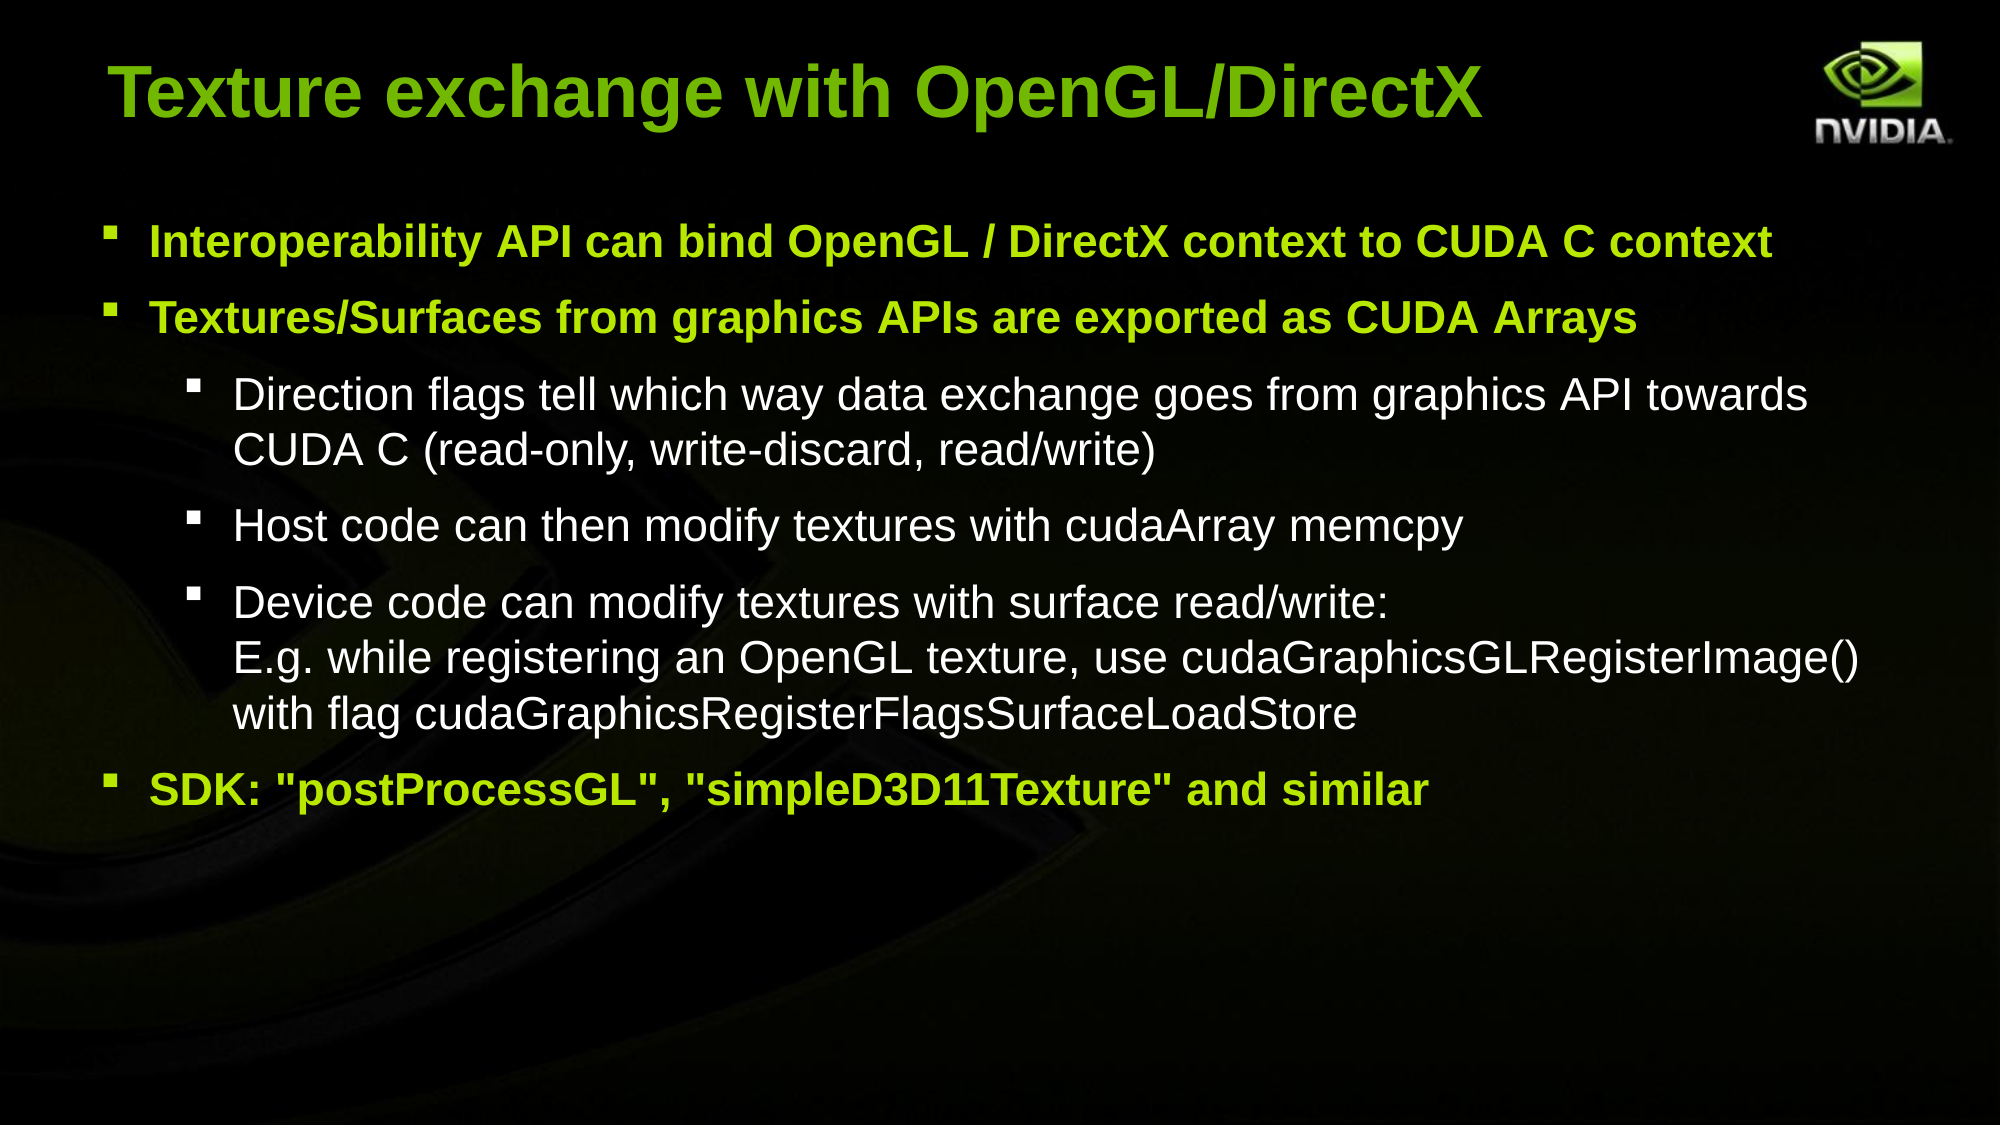

# Texture exchange with OpenGL/DirectX
Interoperability API can bind OpenGL / DirectX context to CUDA C context
Textures/Surfaces from graphics APIs are exported as CUDA Arrays
Direction flags tell which way data exchange goes from graphics API towards
CUDA C (read-only, write-discard, read/write)
Host code can then modify textures with cudaArray memcpy
Device code can modify textures with surface read/write:
E.g. while registering an OpenGL texture, use cudaGraphicsGLRegisterImage()
with flag cudaGraphicsRegisterFlagsSurfaceLoadStore
SDK: "postProcessGL", "simpleD3D11Texture" and similar
© NVIDIA Corporation 2011